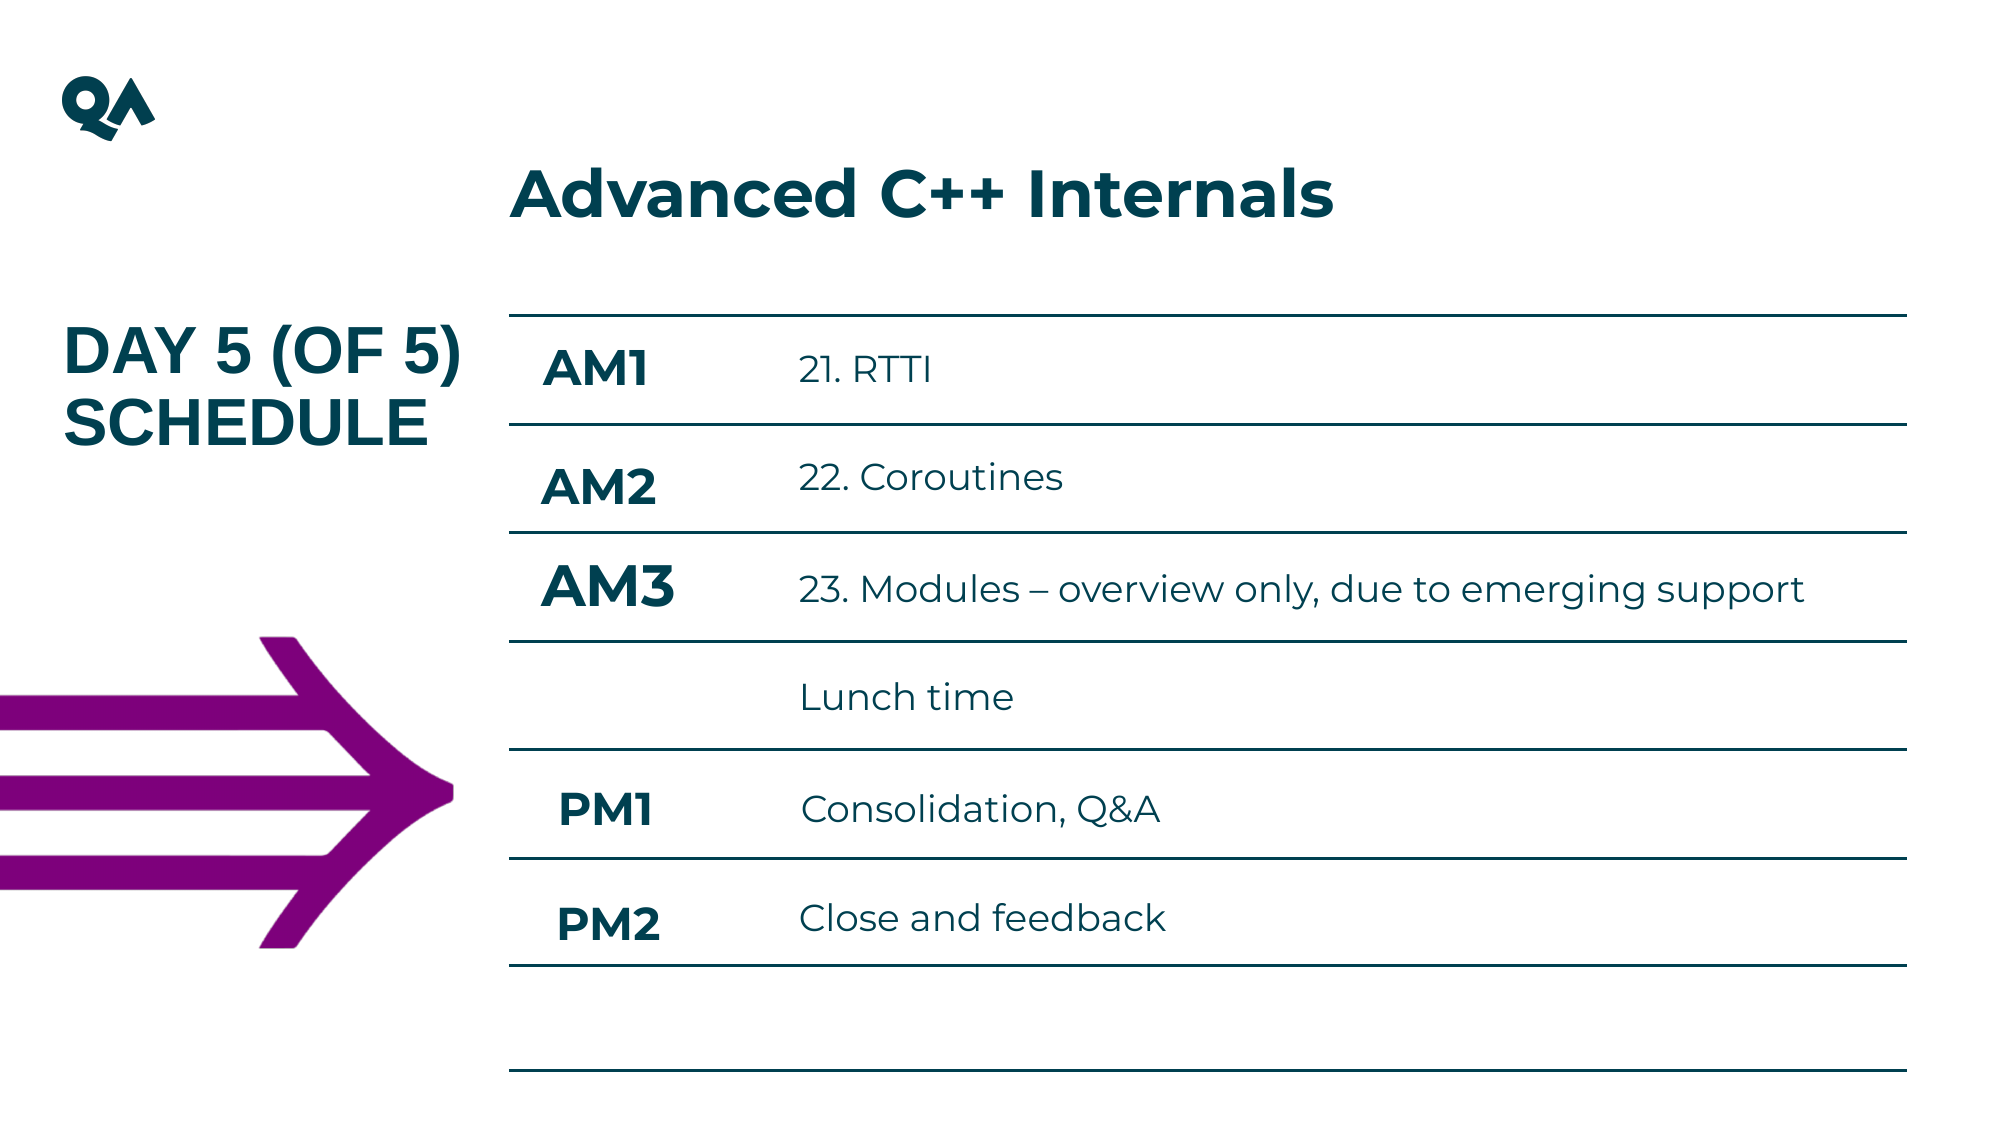

Advanced C++ Internals
Day 5 (of 5) schedule
AM1
21. RTTI
22. Coroutines

AM2
AM3
23. Modules – overview only, due to emerging support
Lunch time
PM1
Consolidation, Q&A

Close and feedback
PM2